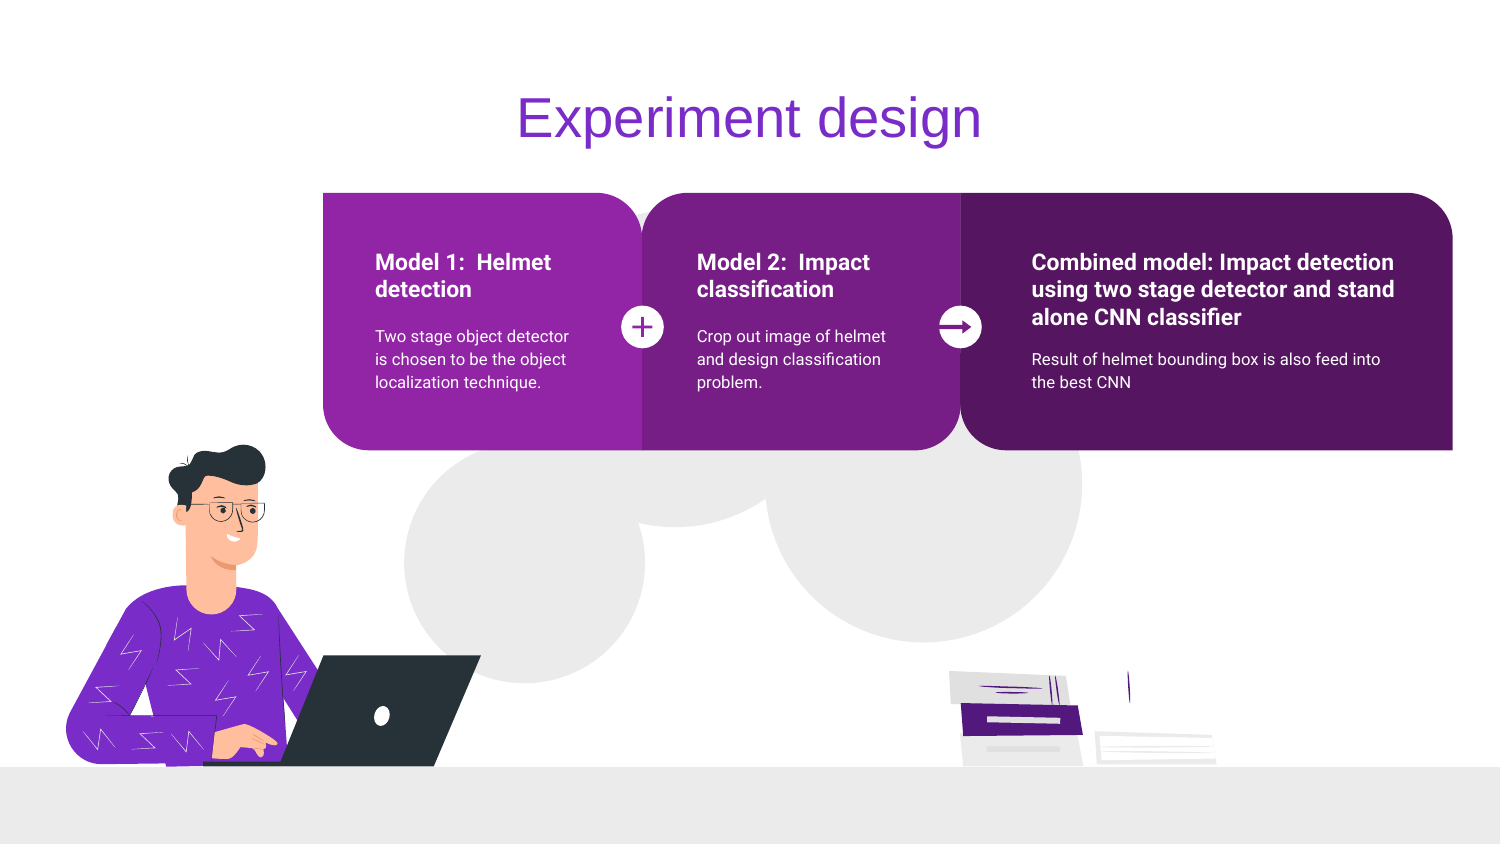

# Experiment design

Model 1:  Helmet detection

Two stage object detector is chosen to be the object localization technique.

Model 2:  Impact classification
Crop out image of helmet and design classification problem.

Combined model: Impact detection using two stage detector and stand alone CNN classifier
Result of helmet bounding box is also feed into the best CNN